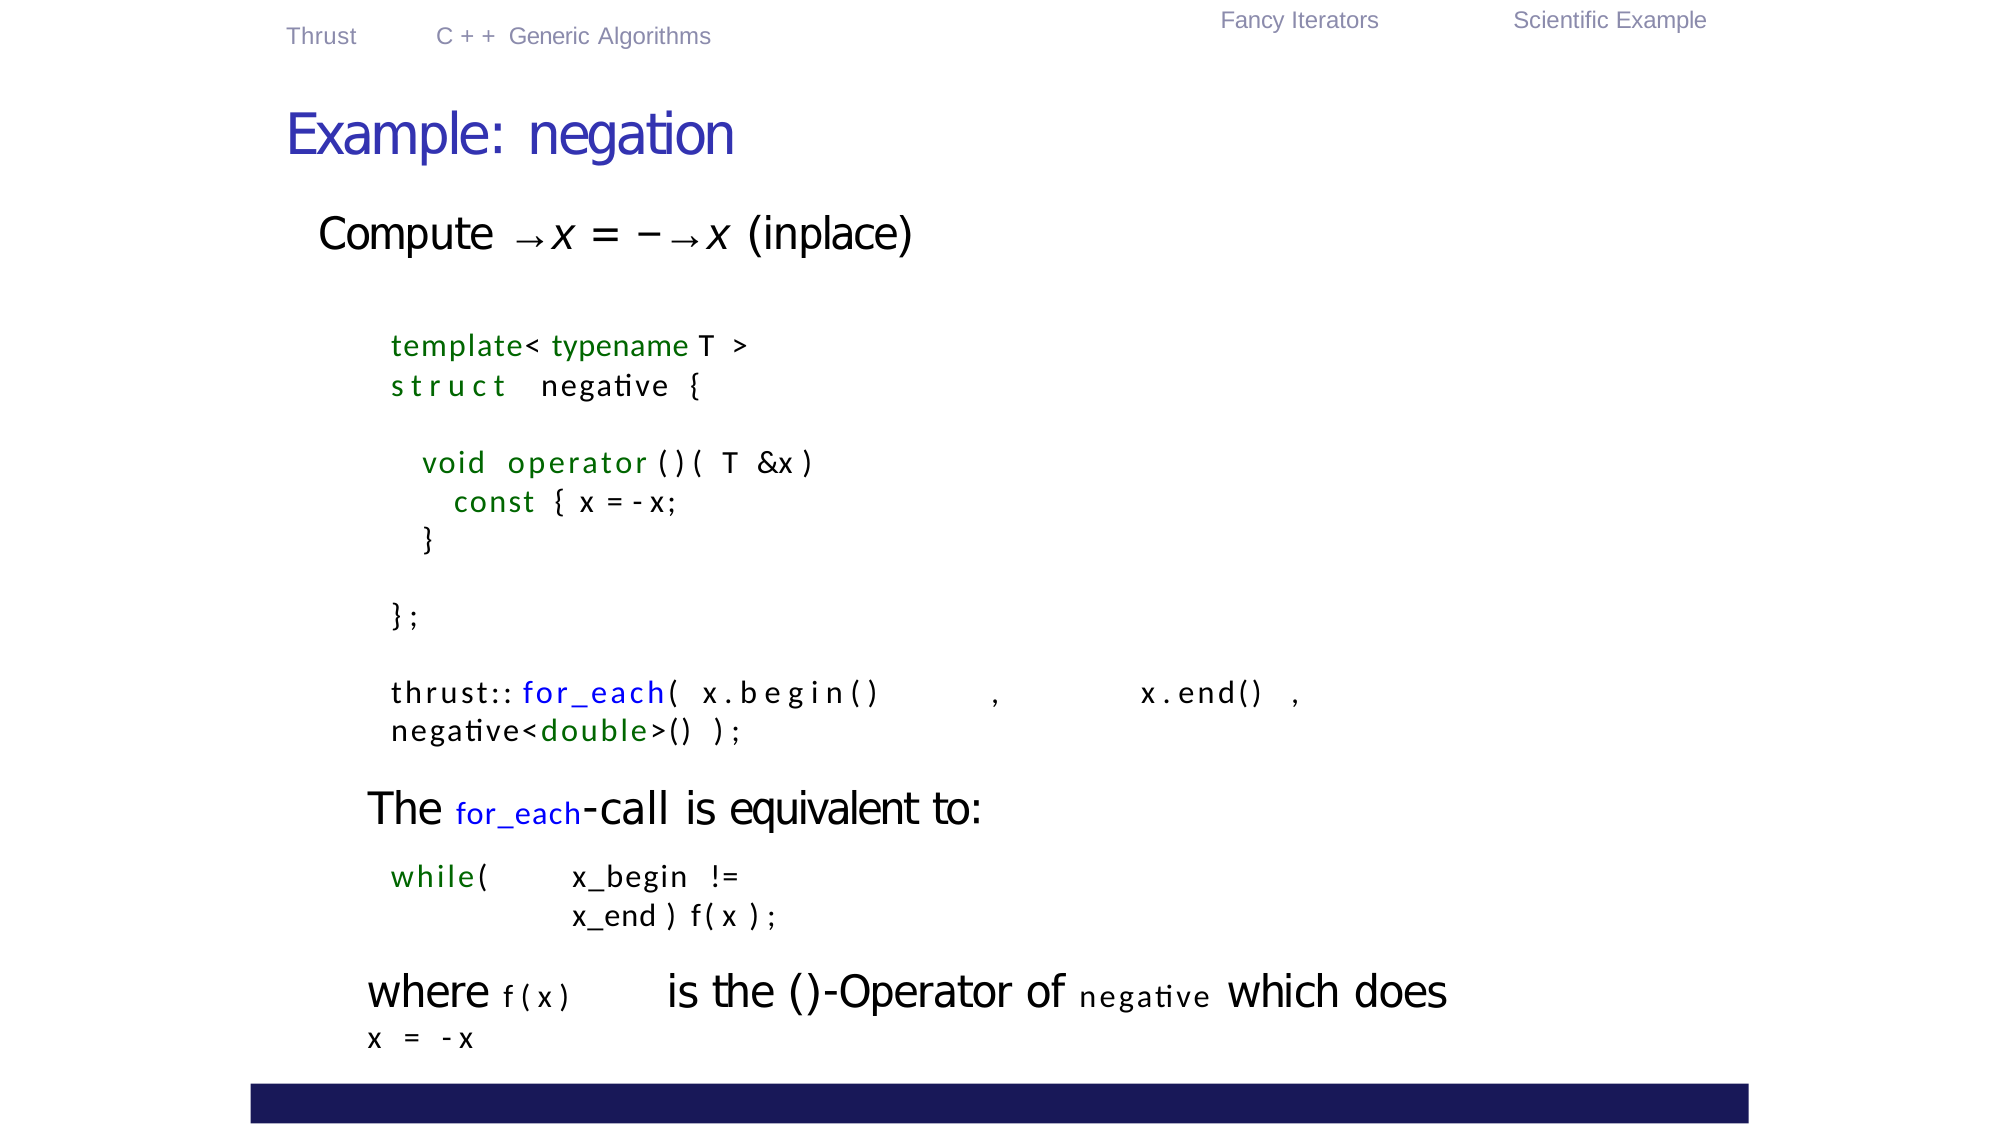

Fancy Iterators
Scientific Example
Thrust	C + +  Generic Algorithms

Example: negation
Compute →x = −→x (inplace)

template< typename T  >  s t r u c t	negative {

void  operator ( ) (  T  &x )	const {  x = - x;
}
} ;

thrust:: for_each( x . b e g i n ( )	,	x . end()	,	negative<double>() ) ;

The for_each-call is equivalent to:
while(	x_begin  !=	x_end )  f(	x ) ;
where f ( x )	is the ()-Operator of negative  which does x   =   - x